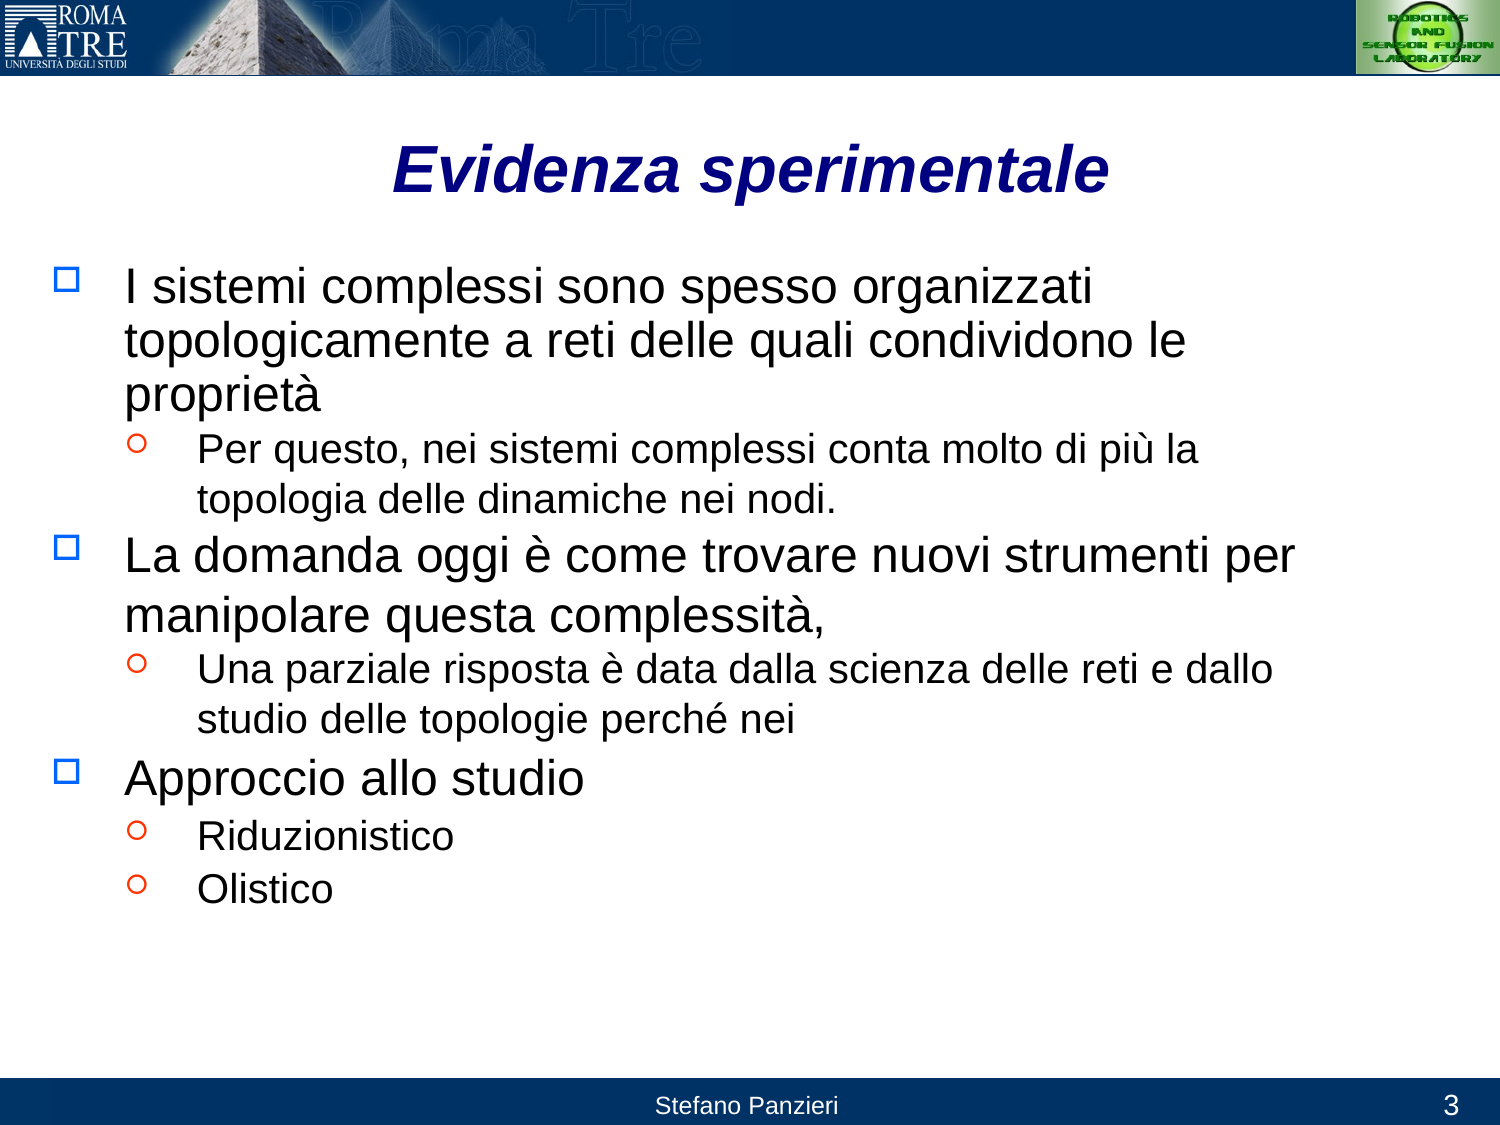

# Evidenza sperimentale
I sistemi complessi sono spesso organizzati topologicamente a reti delle quali condividono le proprietà
Per questo, nei sistemi complessi conta molto di più la topologia delle dinamiche nei nodi.
La domanda oggi è come trovare nuovi strumenti per manipolare questa complessità,
Una parziale risposta è data dalla scienza delle reti e dallo studio delle topologie perché nei
Approccio allo studio
Riduzionistico
Olistico
3